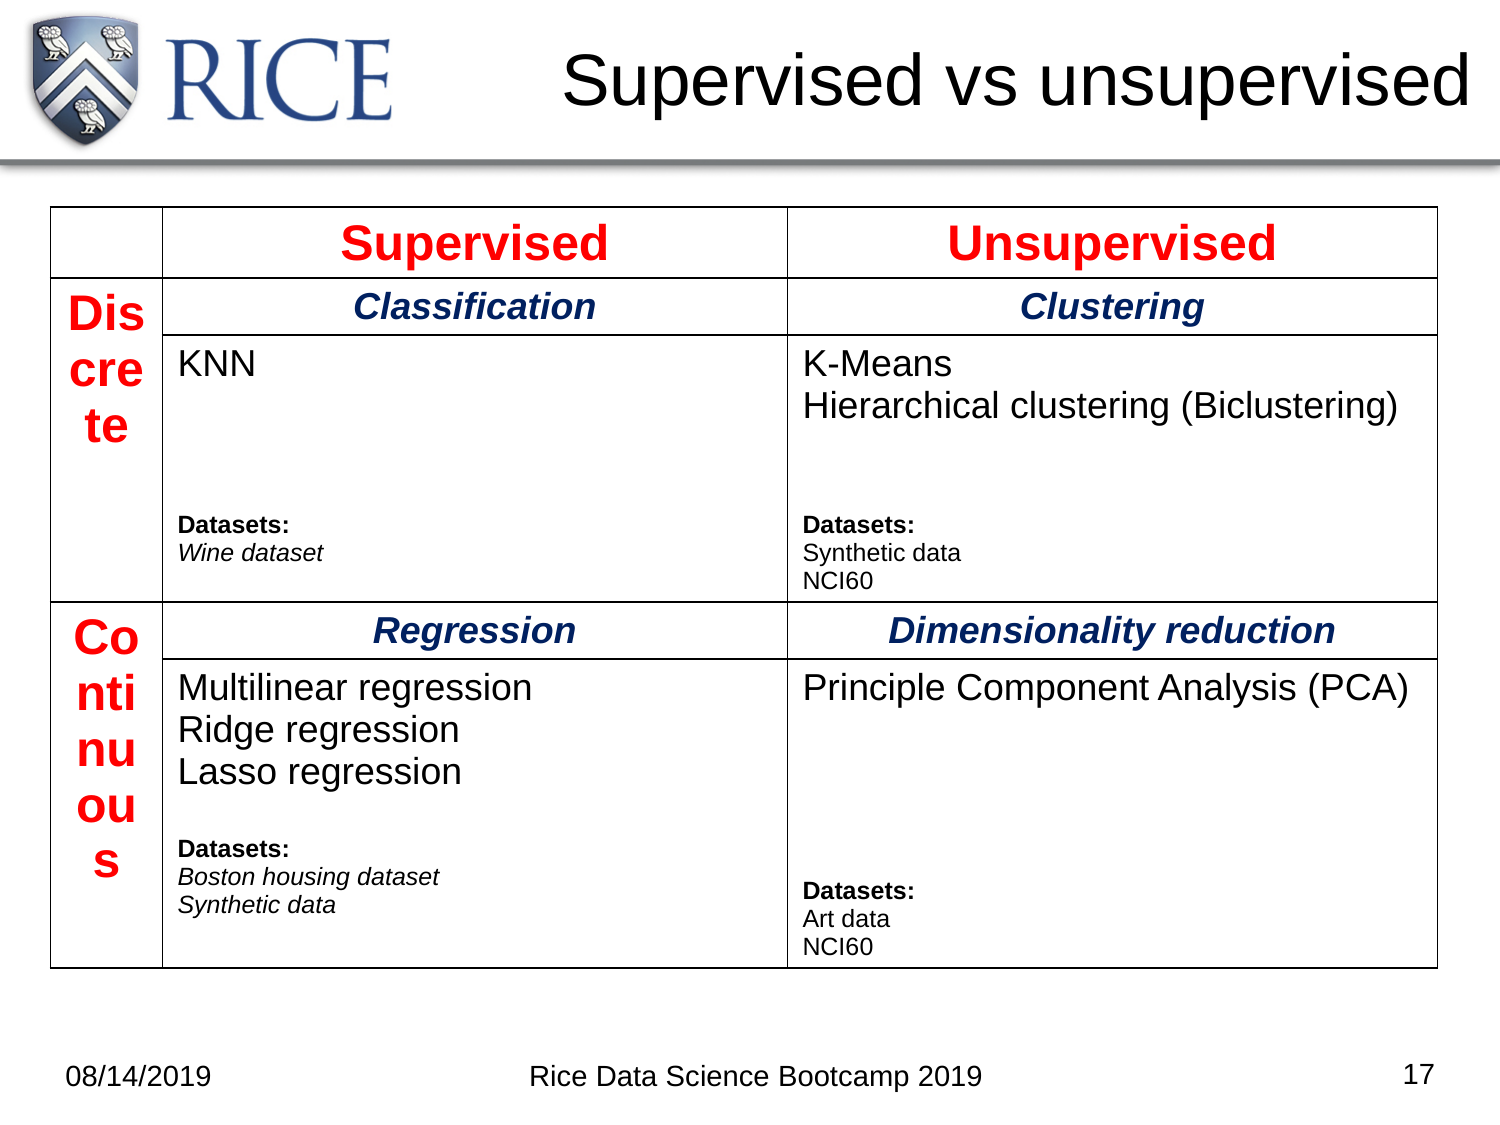

Supervised vs unsupervised
|  | Supervised | Unsupervised |
| --- | --- | --- |
| Discrete | Classification | Clustering |
|  | KNN Datasets: Wine dataset | K-Means Hierarchical clustering (Biclustering) Datasets: Synthetic data NCI60 |
| Continuous | Regression | Dimensionality reduction |
|  | Multilinear regression Ridge regression Lasso regression Datasets: Boston housing dataset Synthetic data | Principle Component Analysis (PCA) Datasets: Art data NCI60 |
17
08/14/2019
Rice Data Science Bootcamp 2019